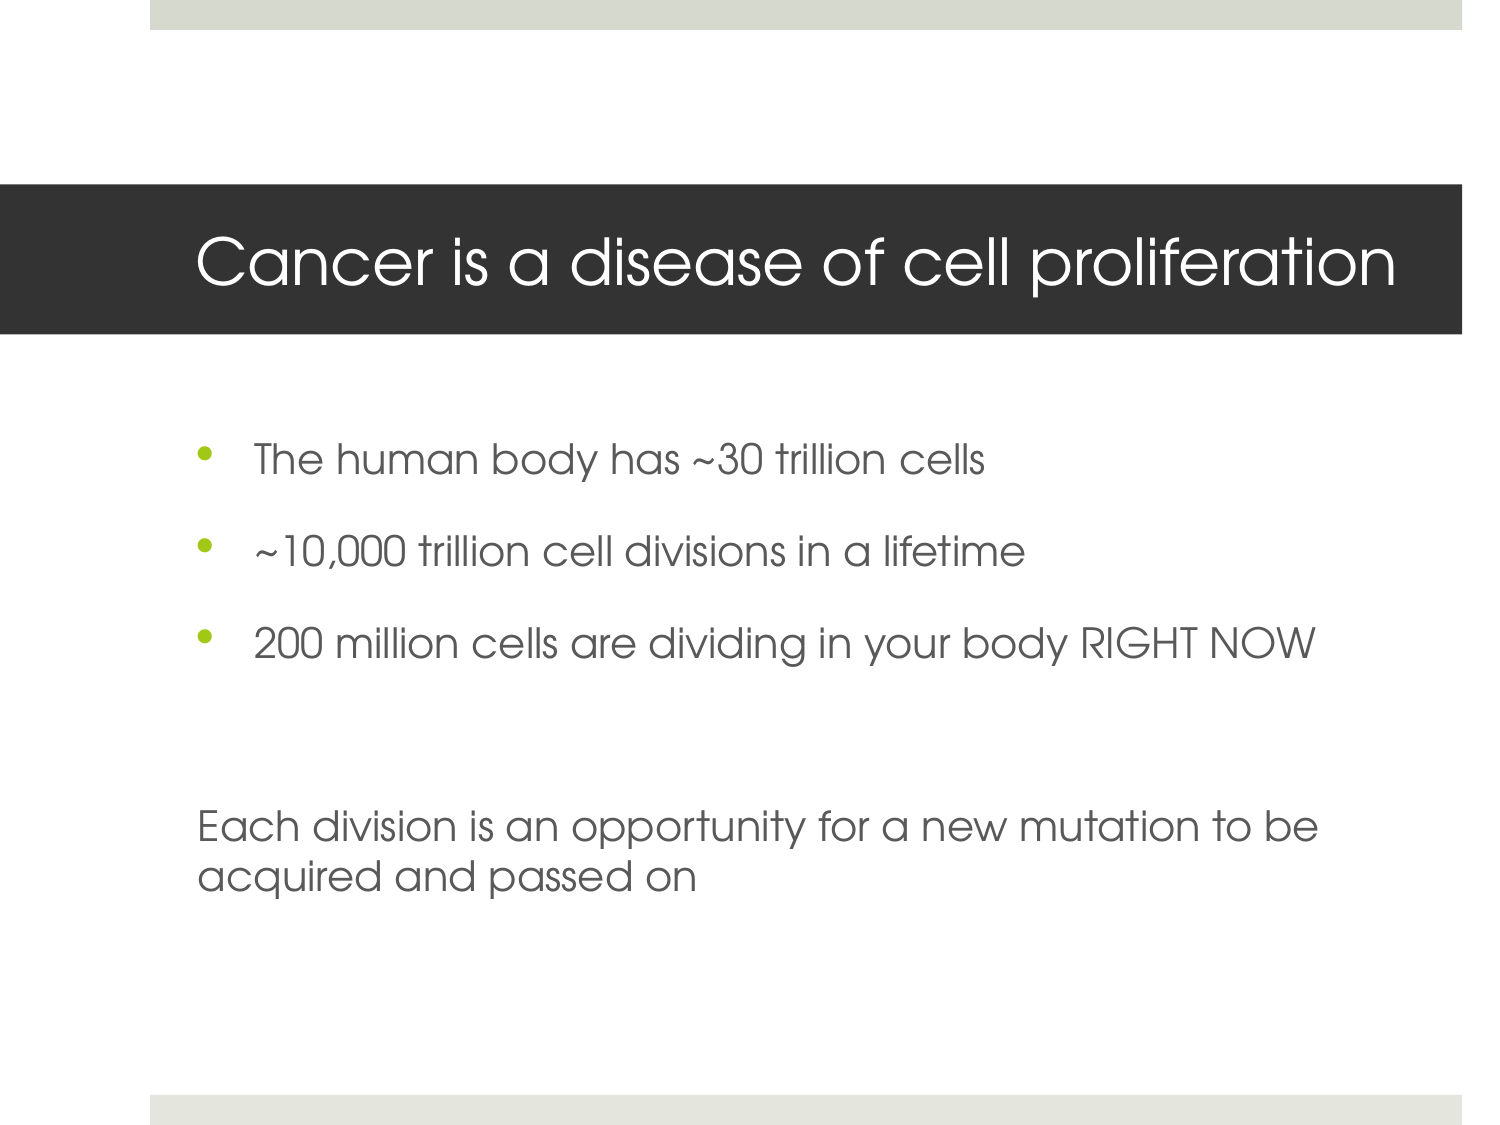

# Cancer is a disease of cell proliferation
The human body has ~30 trillion cells
~10,000 trillion cell divisions in a lifetime
200 million cells are dividing in your body RIGHT NOW

Each division is an opportunity for a new mutation to be acquired and passed on